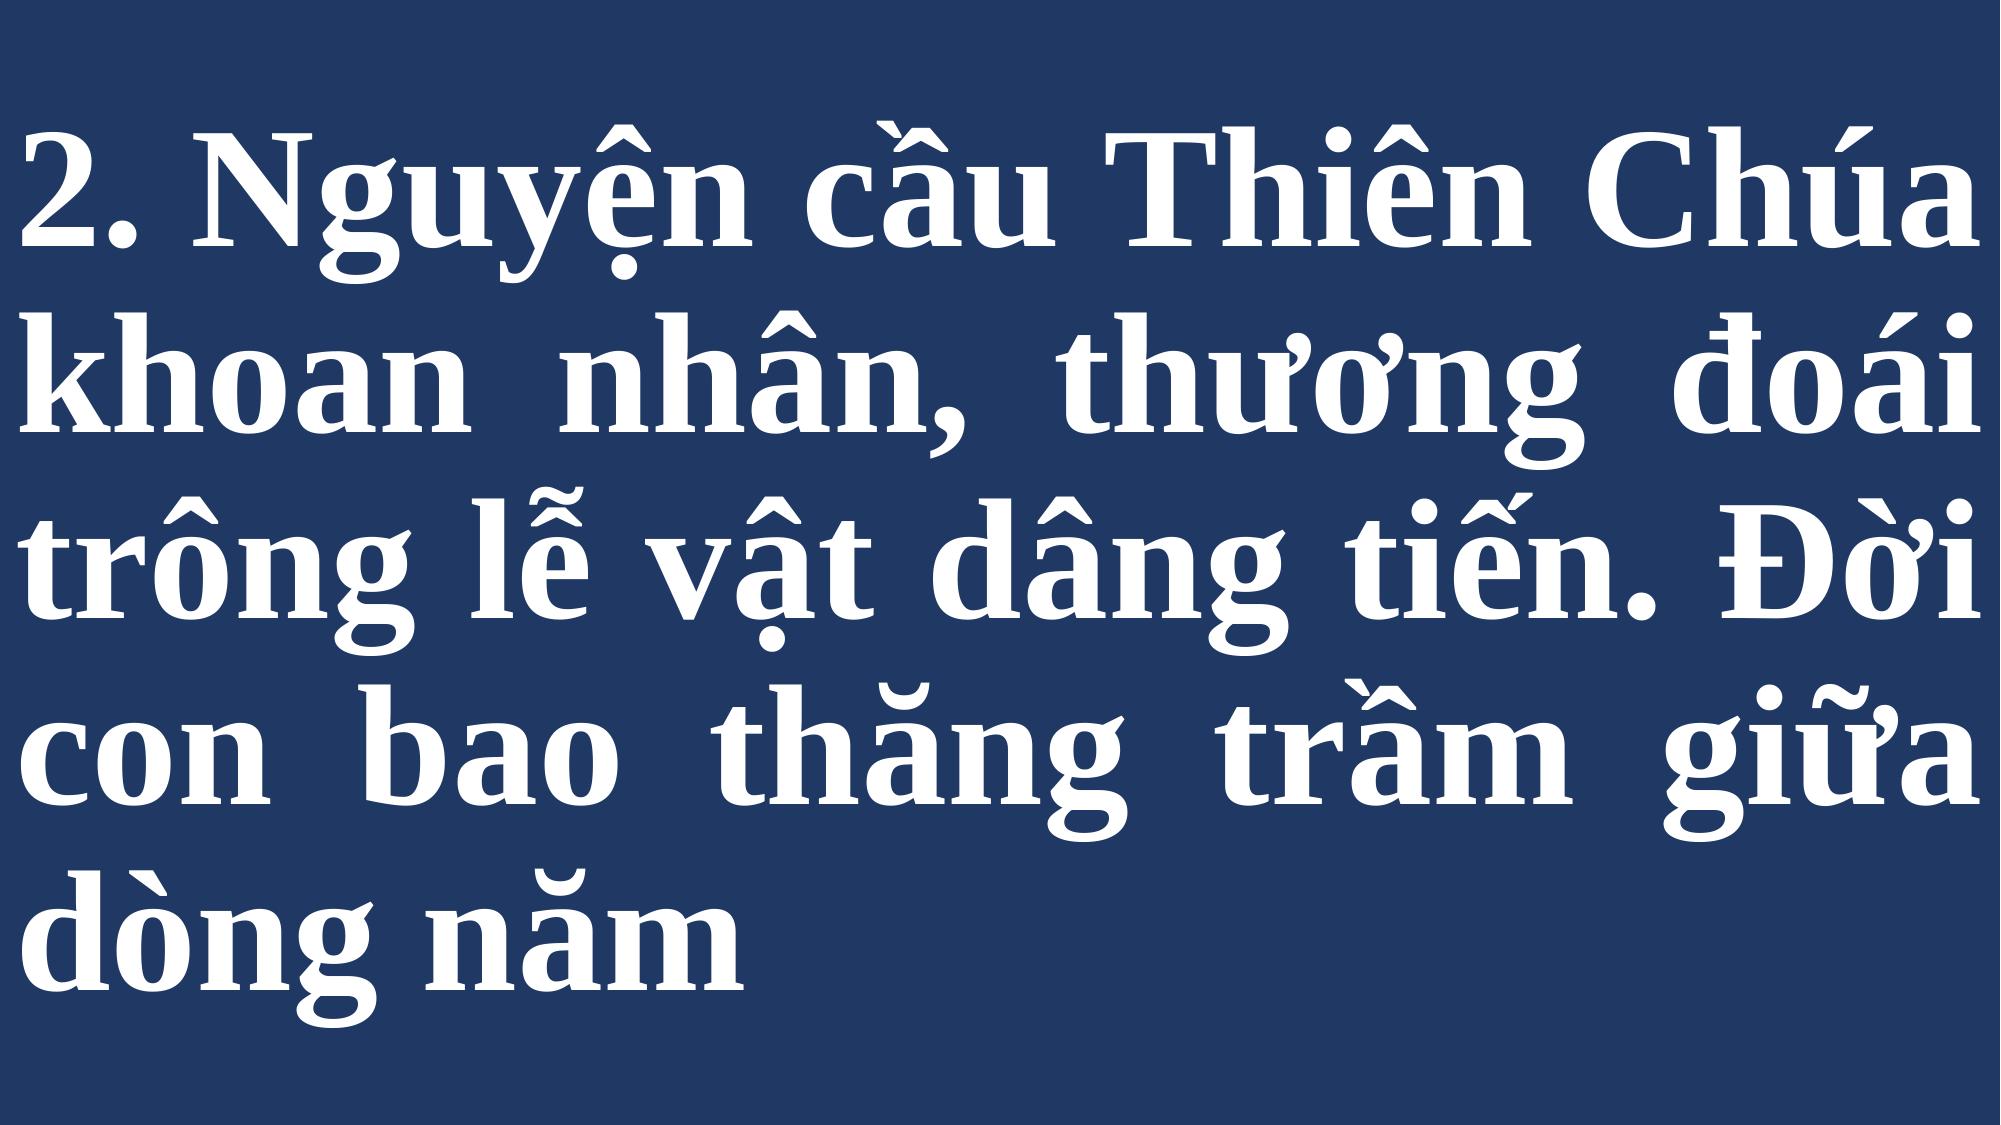

# 2. Nguyện cầu Thiên Chúa khoan nhân, thương đoái trông lễ vật dâng tiến. Đời con bao thăng trầm giữa dòng năm